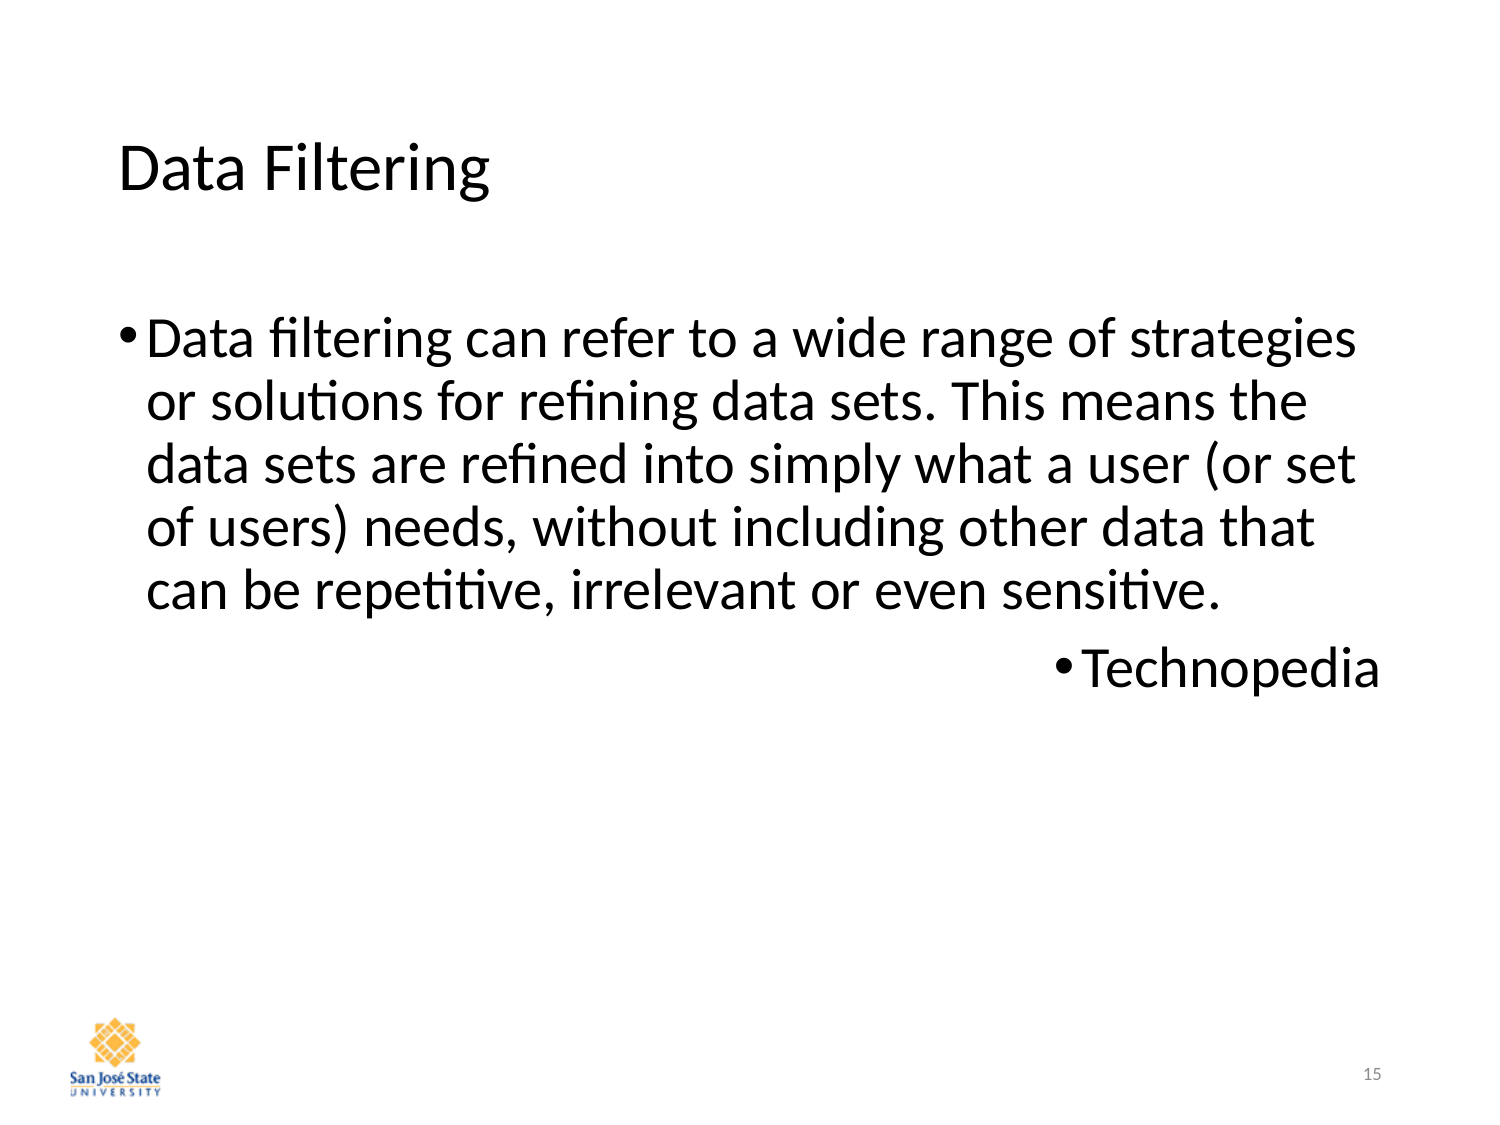

# Data Filtering
Data filtering can refer to a wide range of strategies or solutions for refining data sets. This means the data sets are refined into simply what a user (or set of users) needs, without including other data that can be repetitive, irrelevant or even sensitive.
Technopedia

15